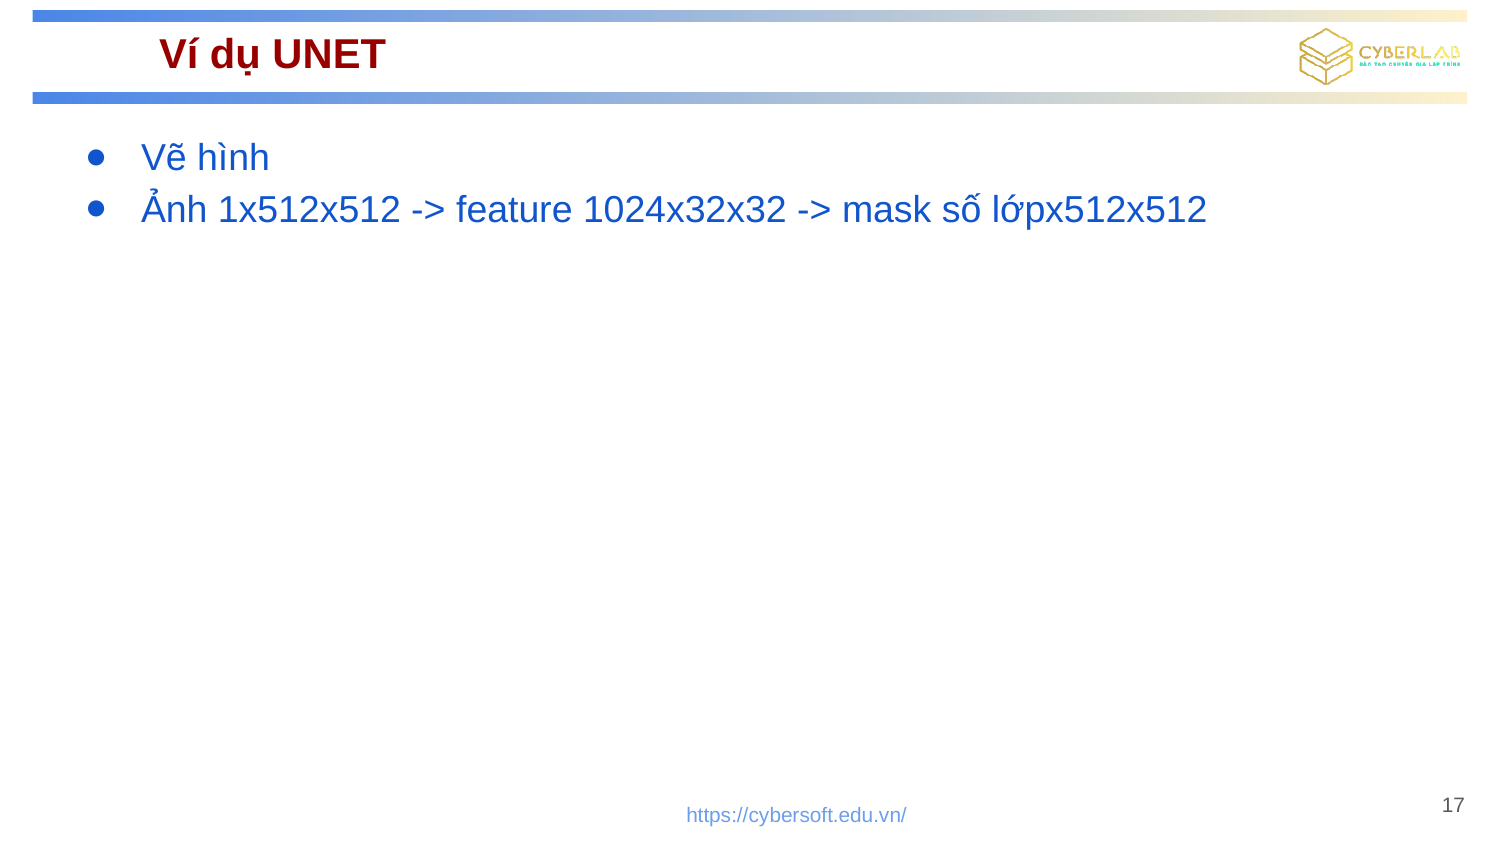

# Ví dụ UNET
Vẽ hình
Ảnh 1x512x512 -> feature 1024x32x32 -> mask số lớpx512x512
17